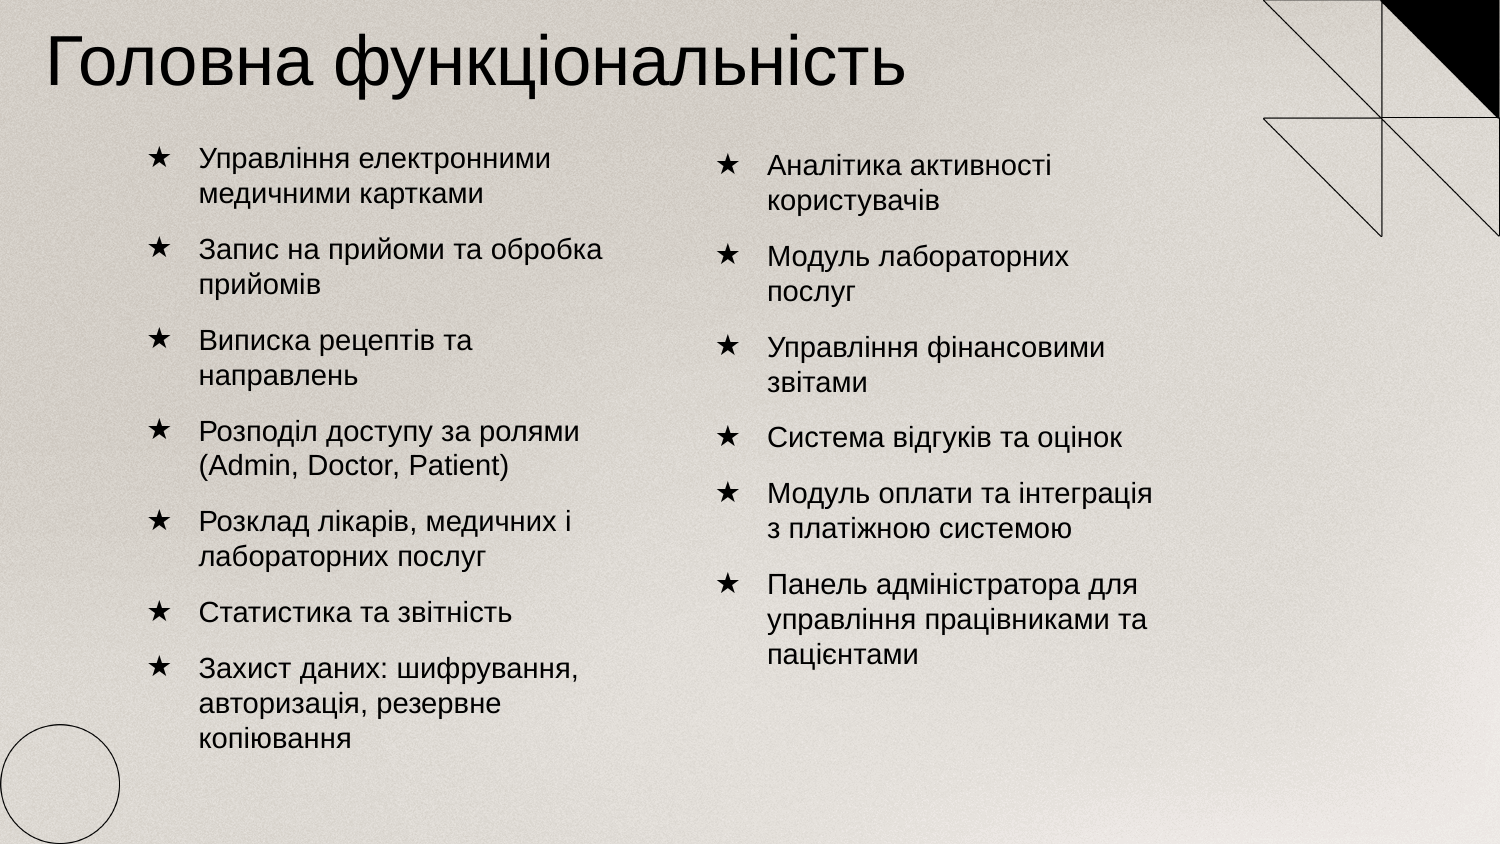

Головна функціональність
Управління електронними медичними картками
Запис на прийоми та обробка прийомів
Виписка рецептів та направлень
Розподіл доступу за ролями (Admin, Doctor, Patient)
Розклад лікарів, медичних і лабораторних послуг
Статистика та звітність
Захист даних: шифрування, авторизація, резервне копіювання
Аналітика активності користувачів
Модуль лабораторних послуг
Управління фінансовими звітами
Система відгуків та оцінок
Модуль оплати та інтеграція з платіжною системою
Панель адміністратора для управління працівниками та пацієнтами